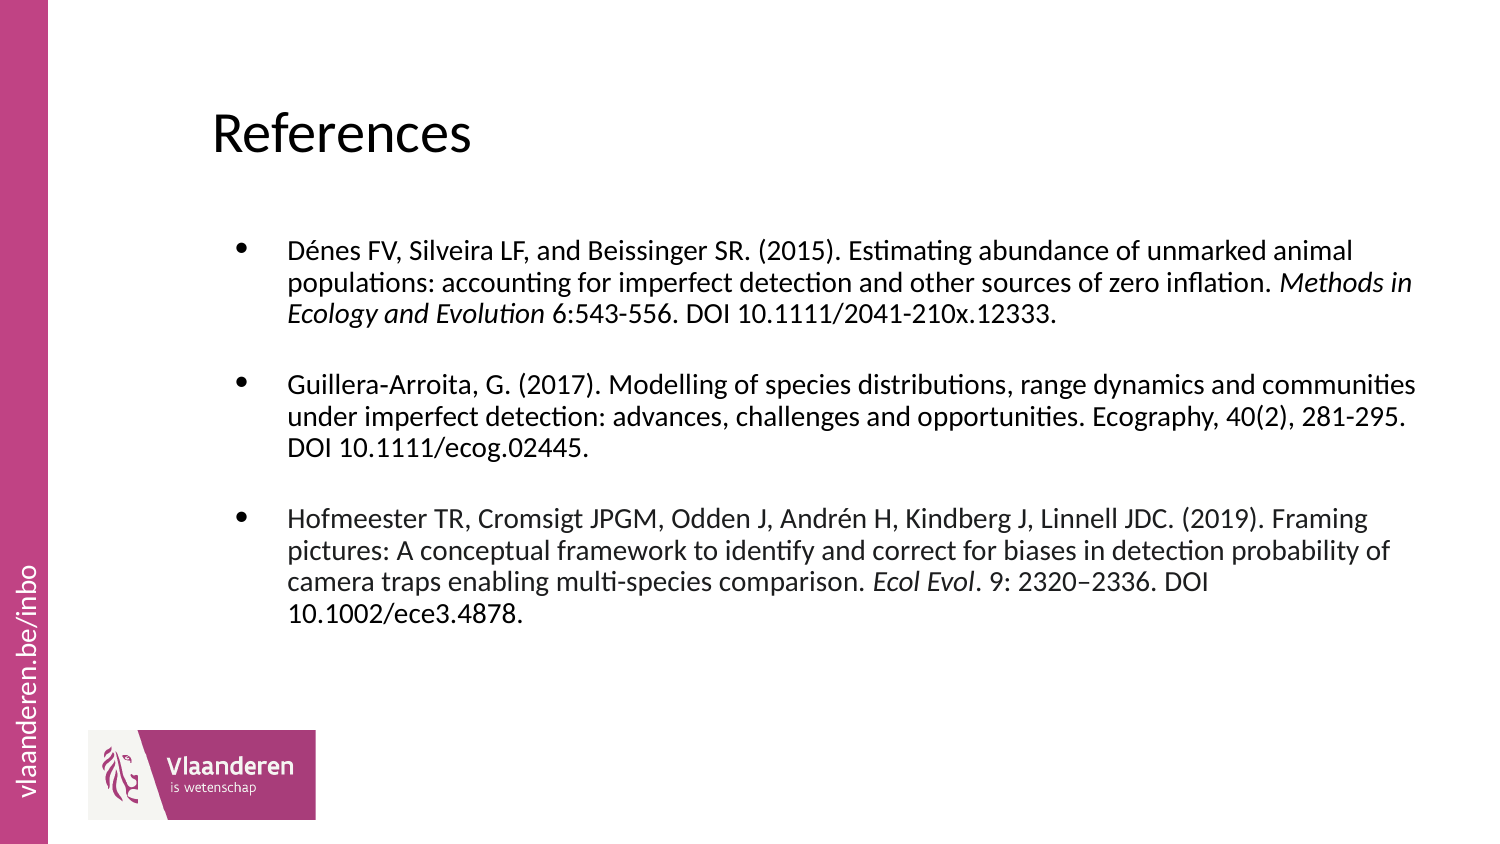

# References
Dénes FV, Silveira LF, and Beissinger SR. (2015). Estimating abundance of unmarked animal populations: accounting for imperfect detection and other sources of zero inflation. Methods in Ecology and Evolution 6:543-556. DOI 10.1111/2041-210x.12333.

Guillera‐Arroita, G. (2017). Modelling of species distributions, range dynamics and communities under imperfect detection: advances, challenges and opportunities. Ecography, 40(2), 281-295. DOI 10.1111/ecog.02445.

Hofmeester TR, Cromsigt JPGM, Odden J, Andrén H, Kindberg J, Linnell JDC. (2019). Framing pictures: A conceptual framework to identify and correct for biases in detection probability of camera traps enabling multi-species comparison. Ecol Evol. 9: 2320–2336. DOI 10.1002/ece3.4878.